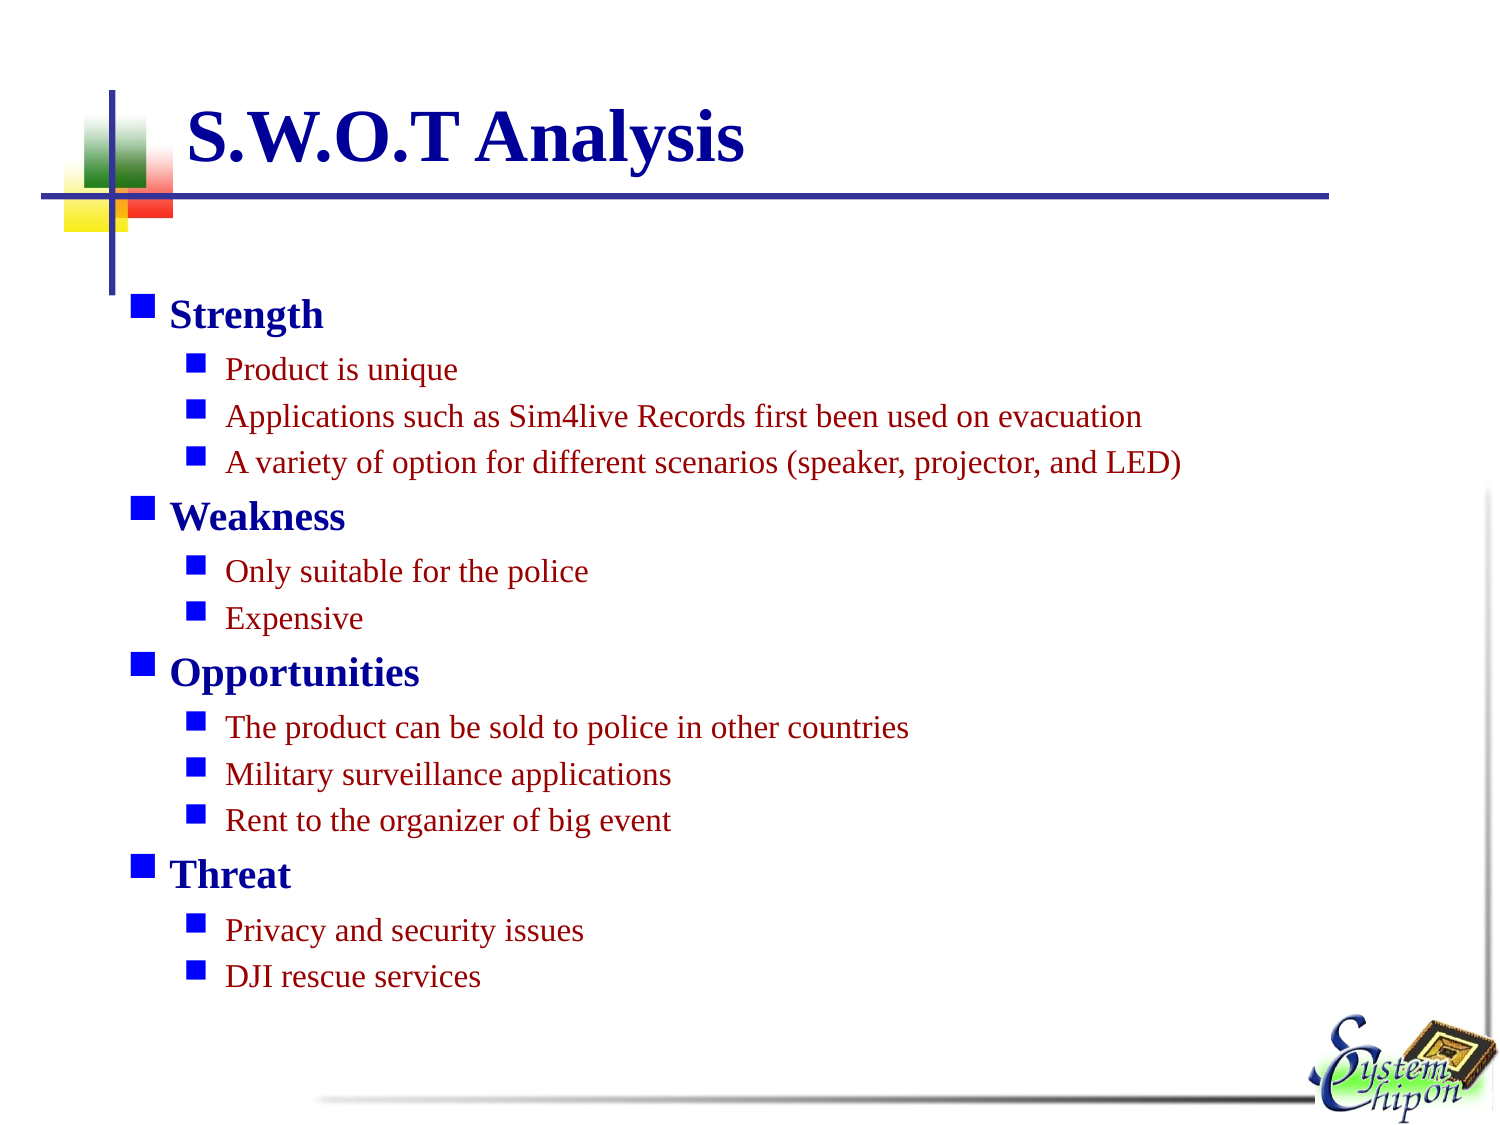

# S.W.O.T Analysis
Strength
Product is unique
Applications such as Sim4live Records first been used on evacuation
A variety of option for different scenarios (speaker, projector, and LED)
Weakness
Only suitable for the police
Expensive
Opportunities
The product can be sold to police in other countries
Military surveillance applications
Rent to the organizer of big event
Threat
Privacy and security issues
DJI rescue services